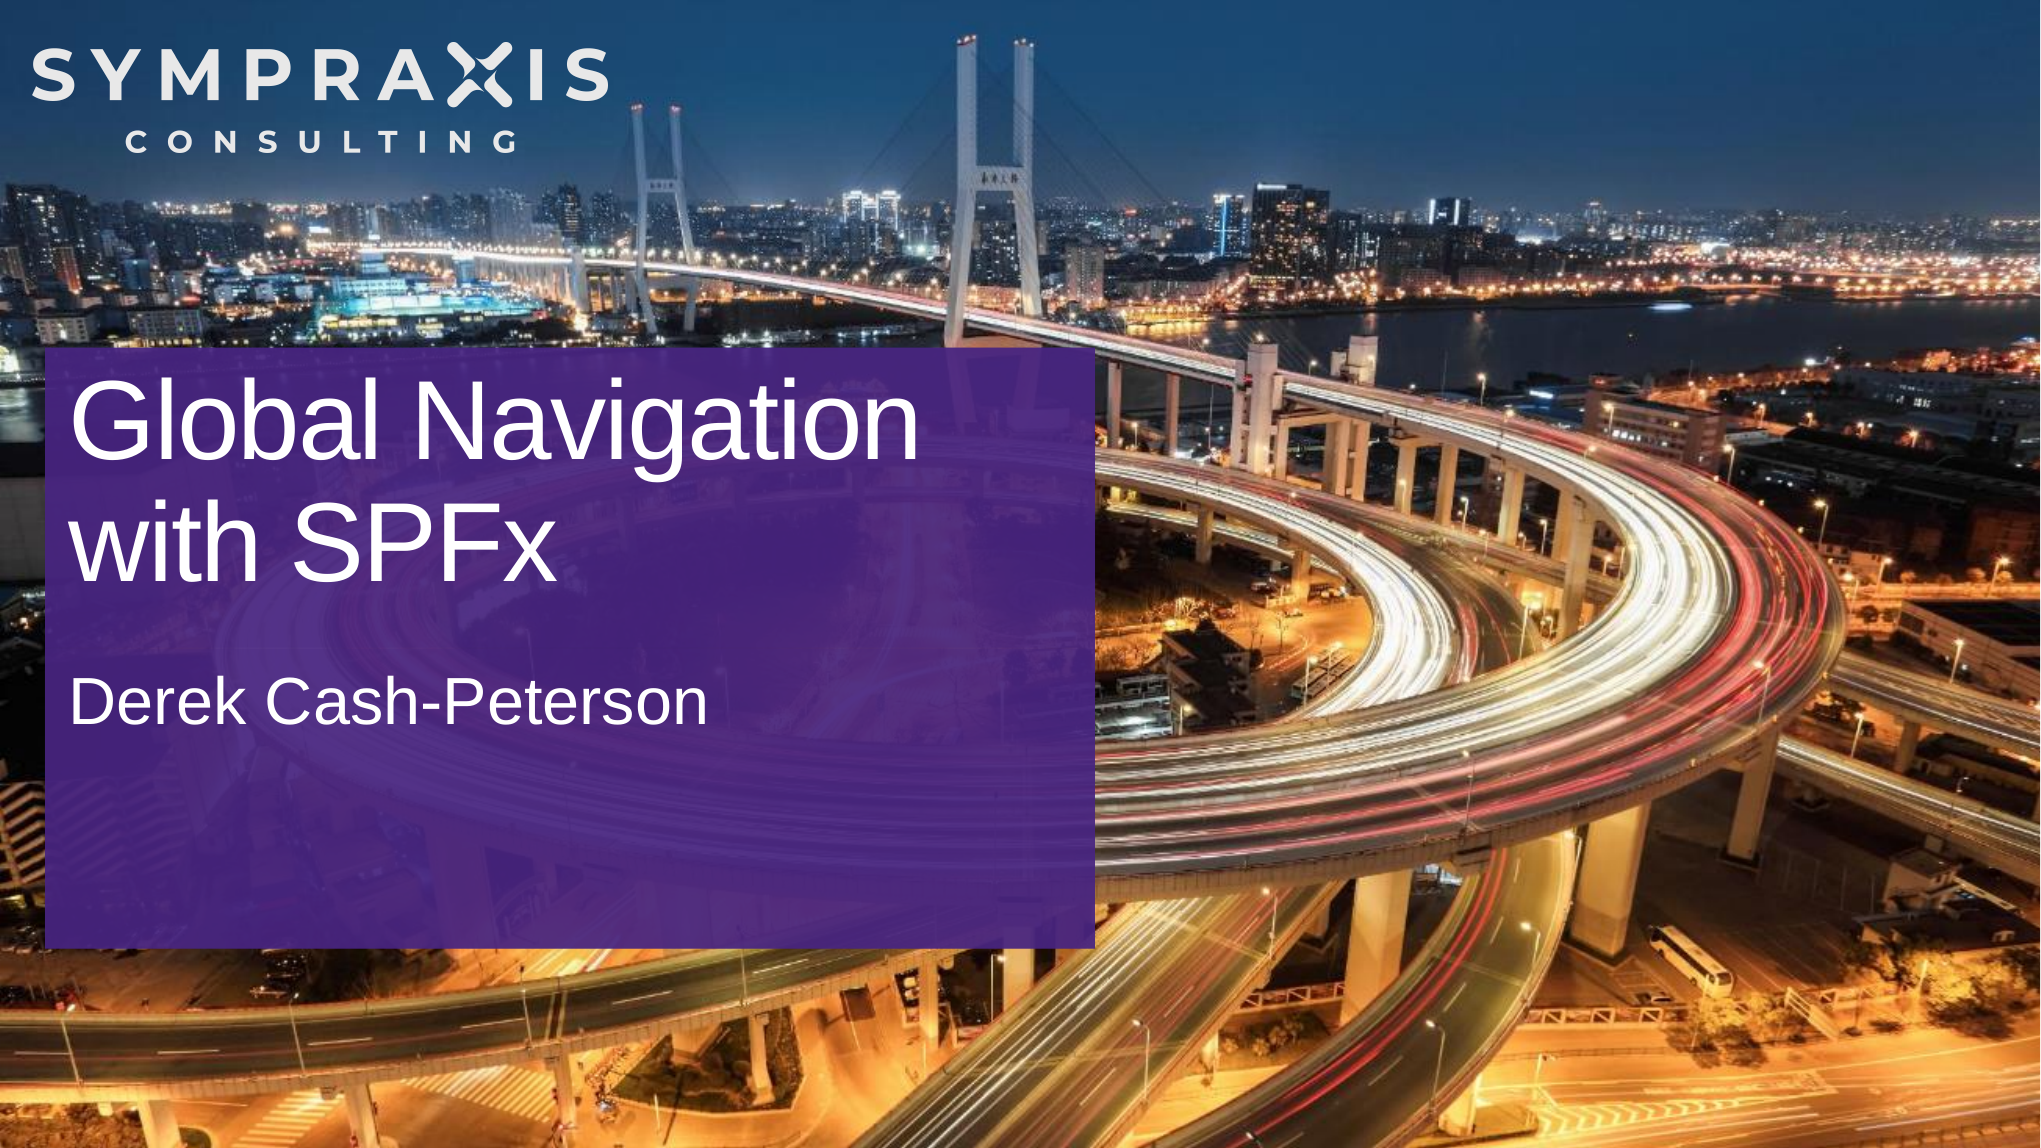

# Global Navigation with SPFx
Derek Cash-Peterson